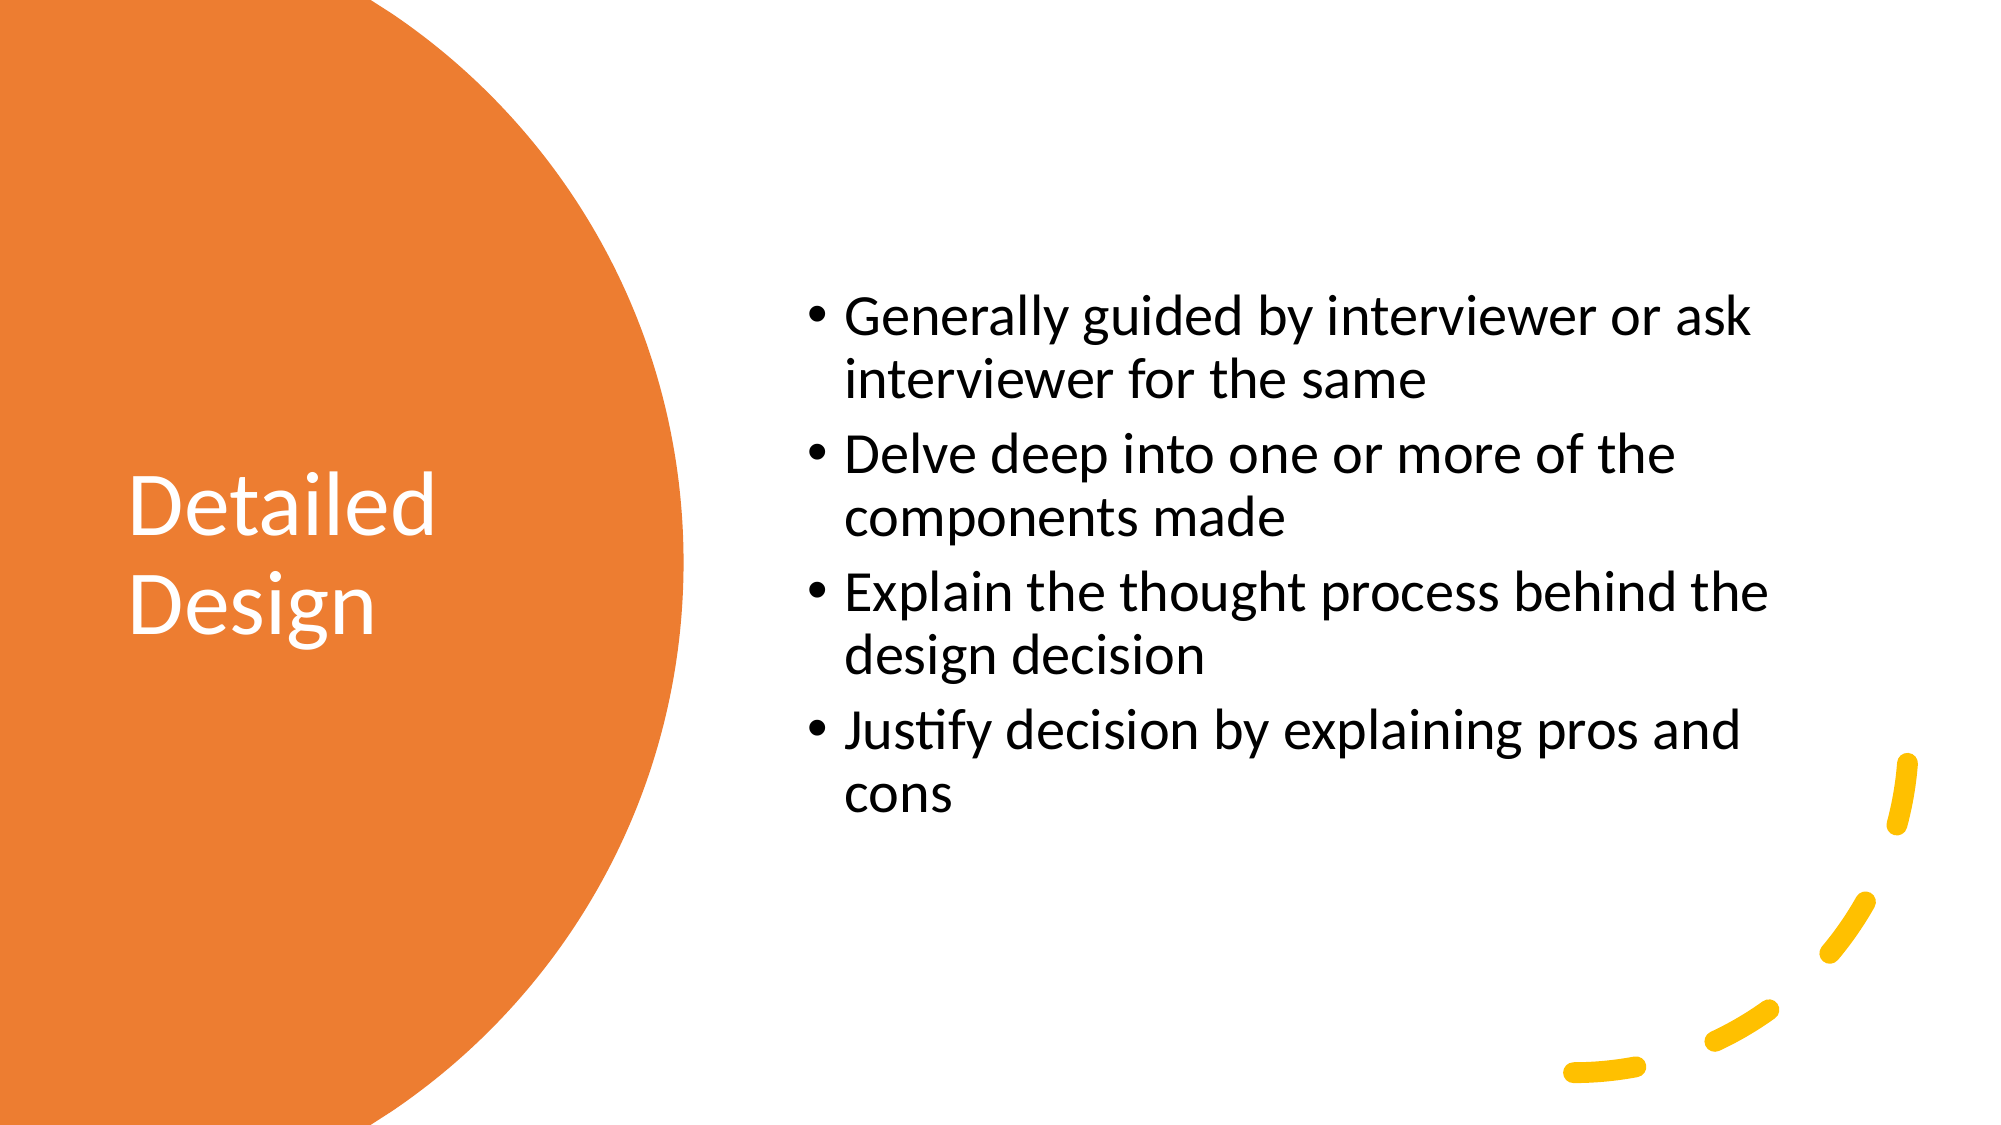

Generally guided by interviewer or ask interviewer for the same
Delve deep into one or more of the components made
Explain the thought process behind the design decision
Justify decision by explaining pros and cons
# Detailed Design